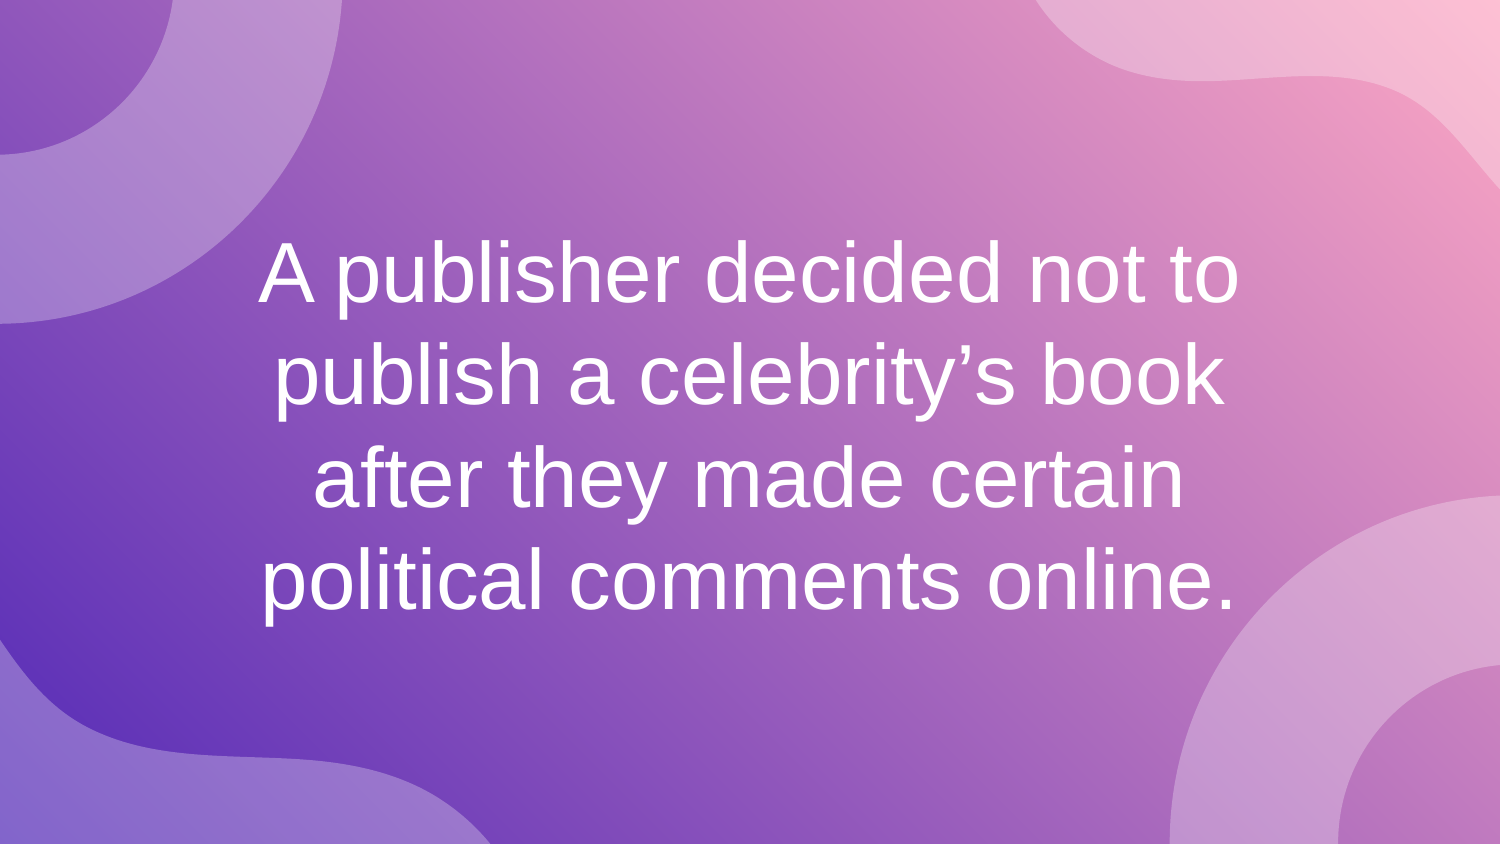

# A publisher decided not to publish a celebrity’s book after they made certain political comments online.